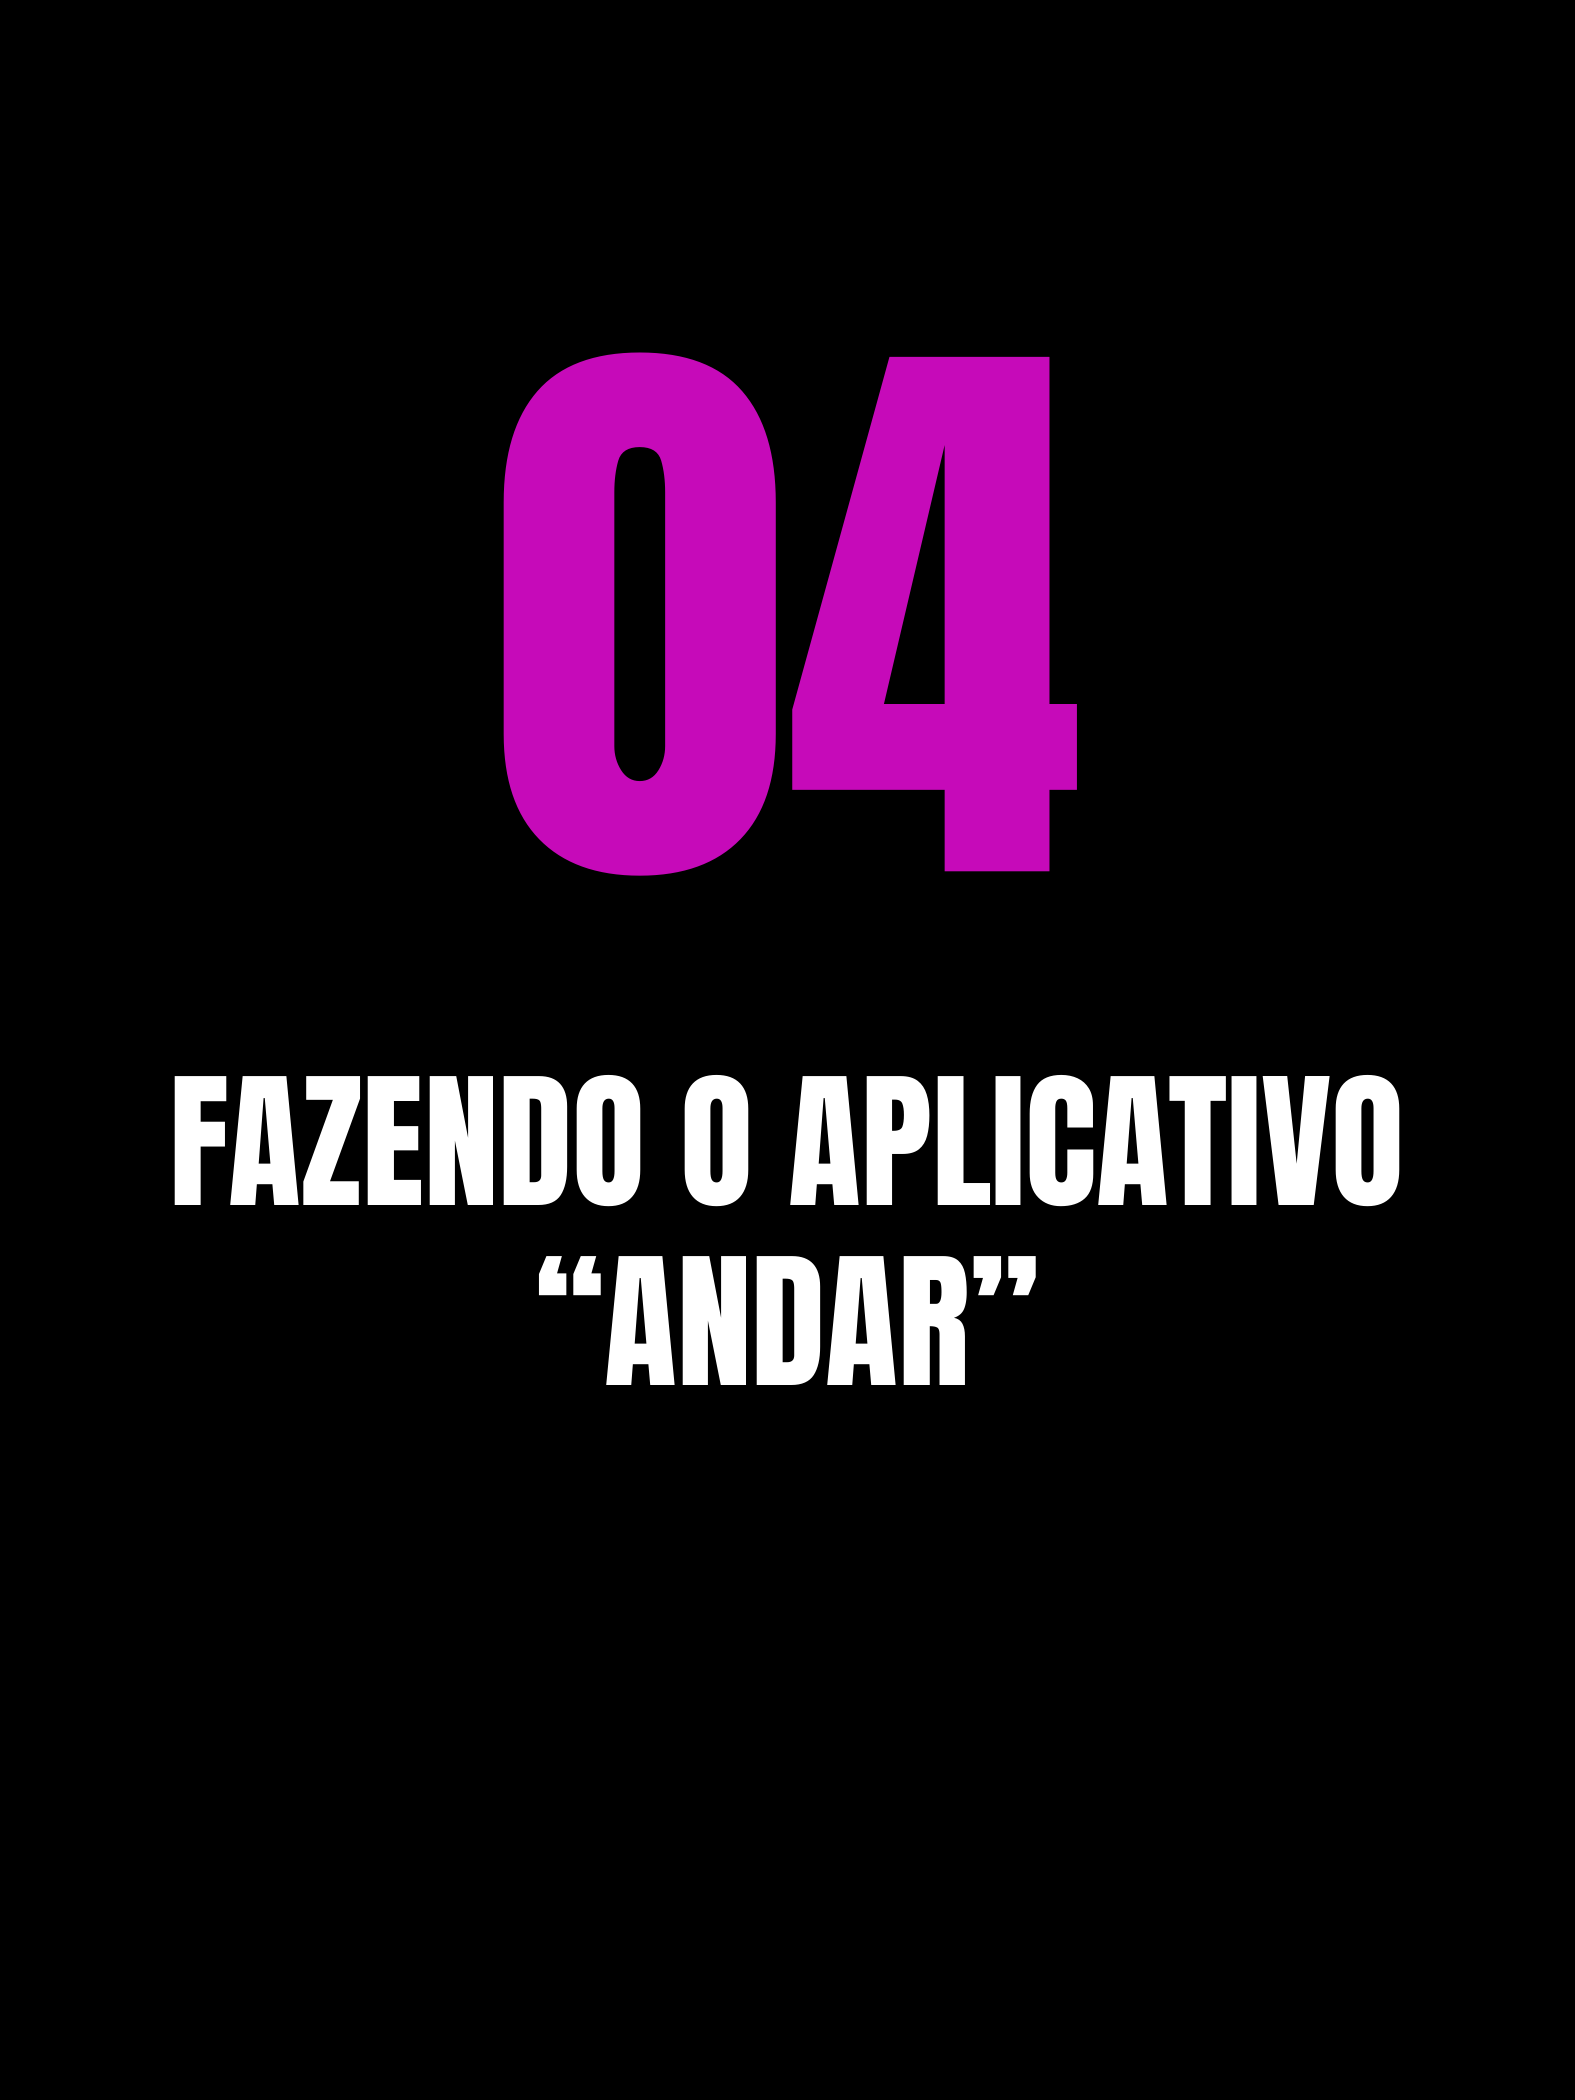

04
FAZENDO O APLICATIVO “ANDAR”
Framework Angular
8